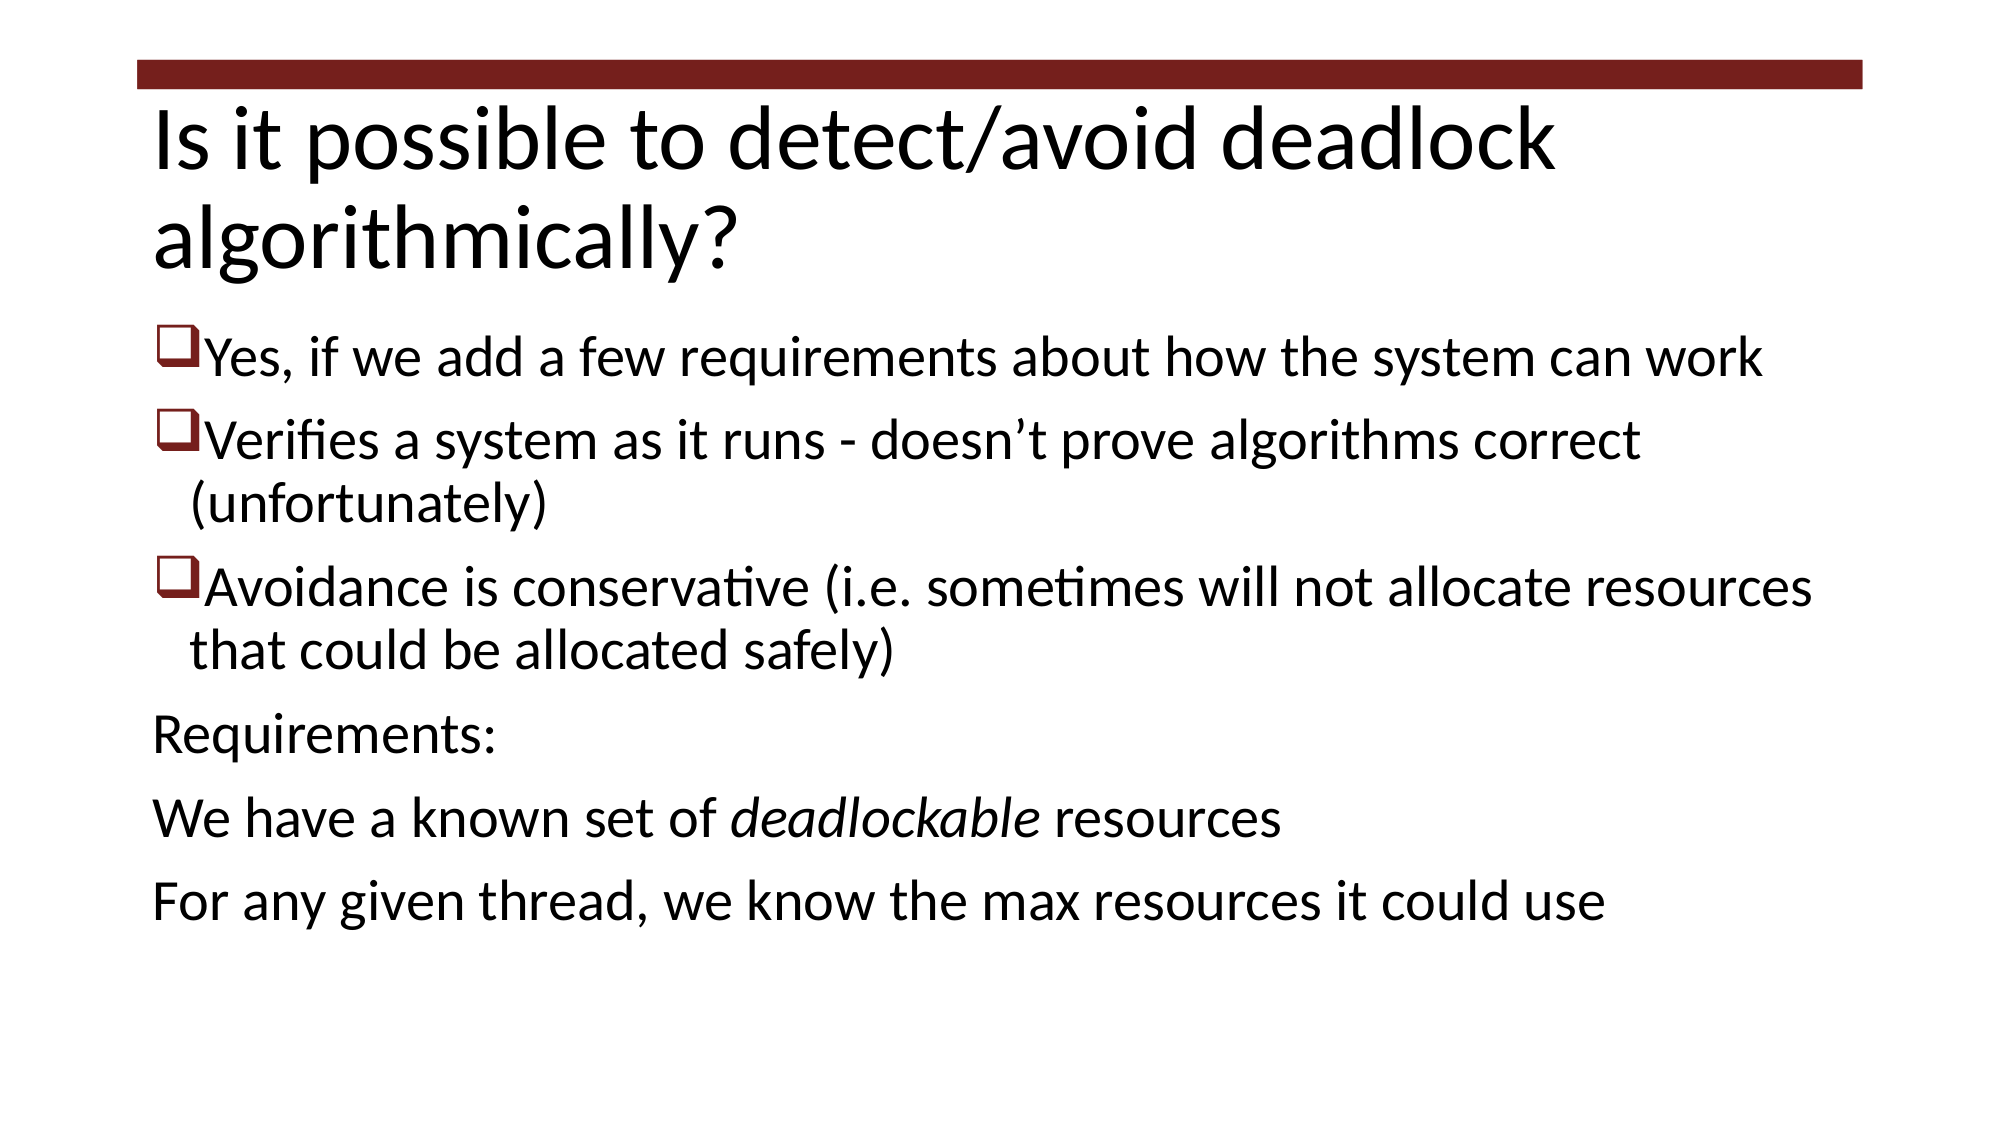

# Is it possible to detect/avoid deadlock algorithmically?
Yes, if we add a few requirements about how the system can work
Verifies a system as it runs - doesn’t prove algorithms correct (unfortunately)
Avoidance is conservative (i.e. sometimes will not allocate resources that could be allocated safely)
Requirements:
We have a known set of deadlockable resources
For any given thread, we know the max resources it could use